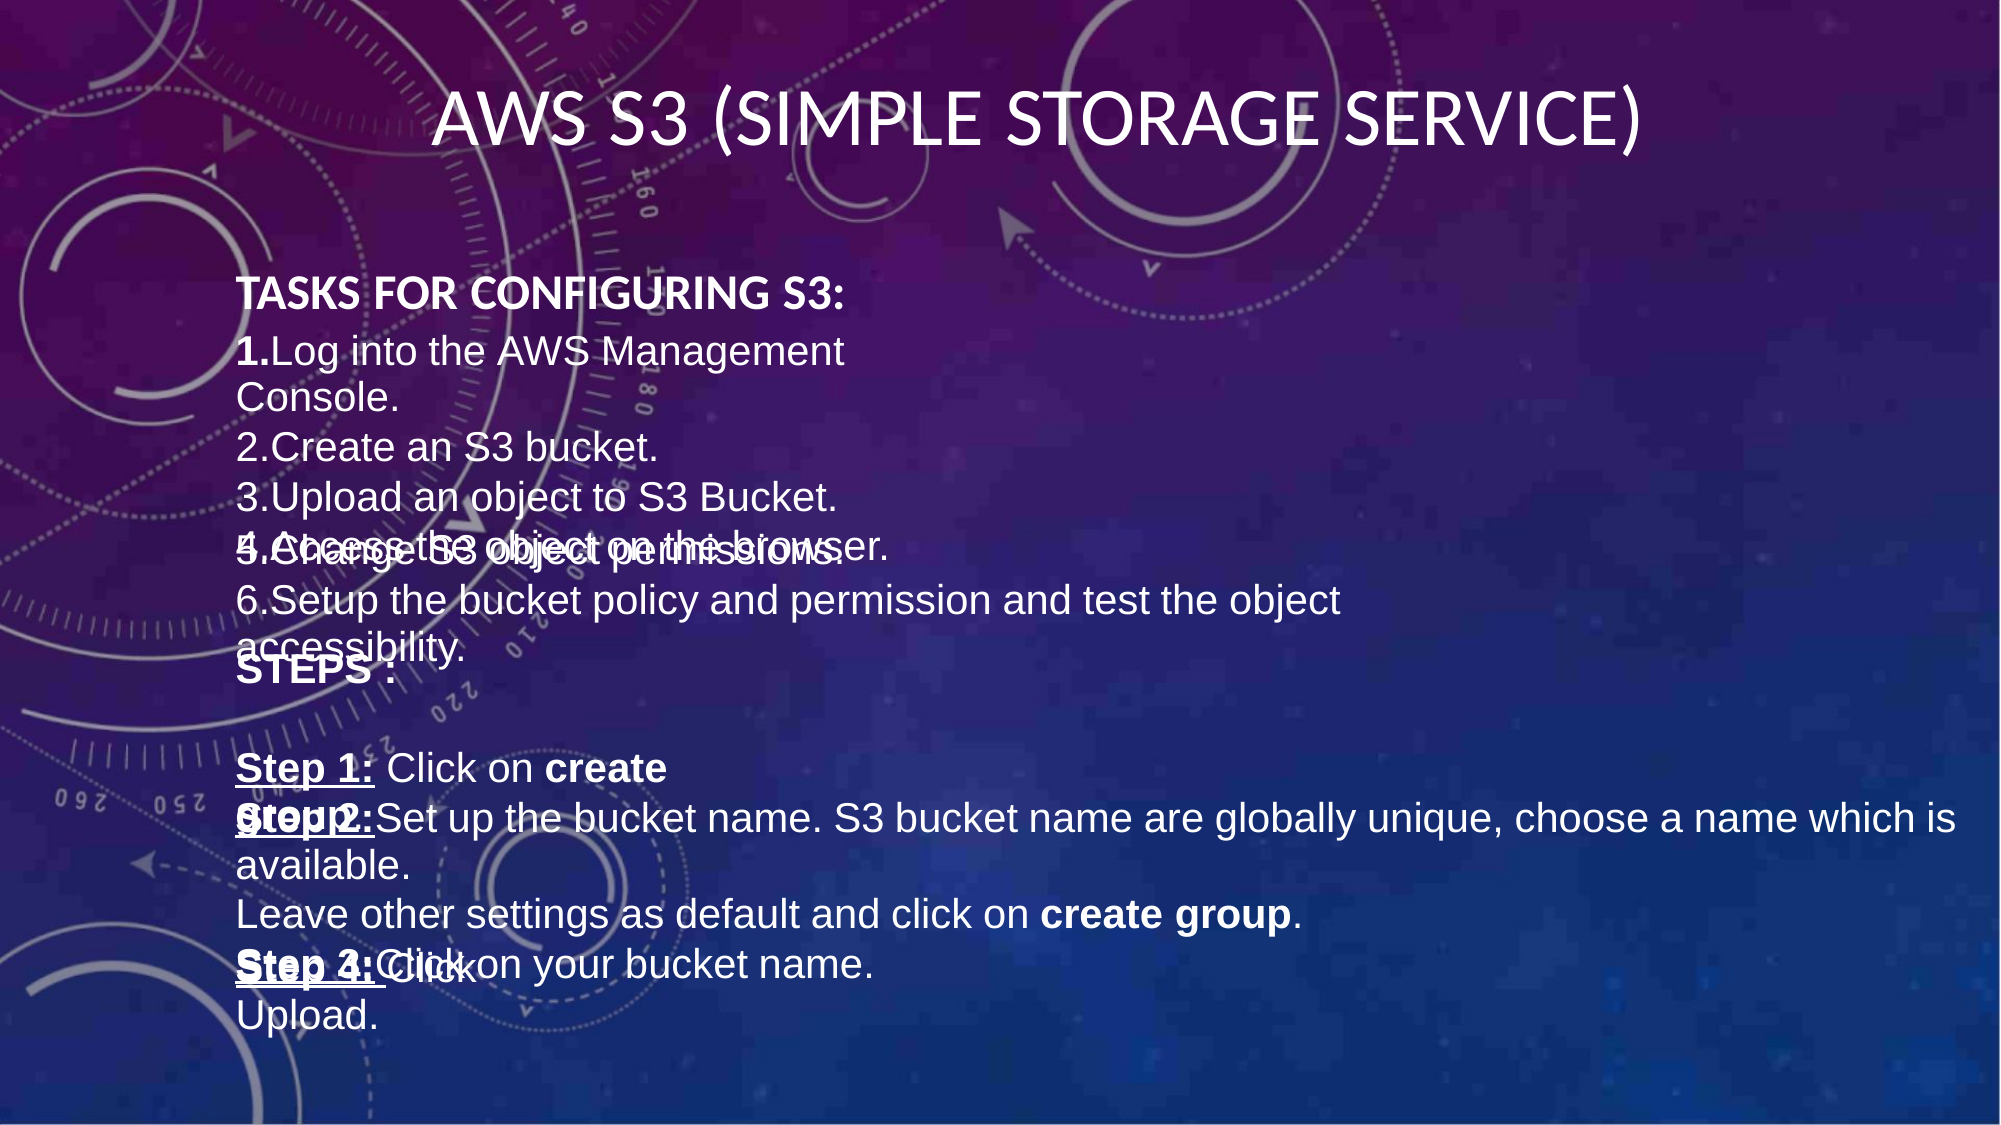

AWS S3 (SIMPLE STORAGE SERVICE)
TASKS FOR CONFIGURING S3:
1.Log into the AWS Management Console.
2.Create an S3 bucket.
3.Upload an object to S3 Bucket.
4.Access the object on the browser.
5.Change S3 object permissions.
6.Setup the bucket policy and permission and test the object accessibility.
STEPS :
Step 1: Click on create group.
Step 2:Set up the bucket name. S3 bucket name are globally unique, choose a name which is available.
Leave other settings as default and click on create group.
Step 3:Click on your bucket name.
Step 4: Click Upload.